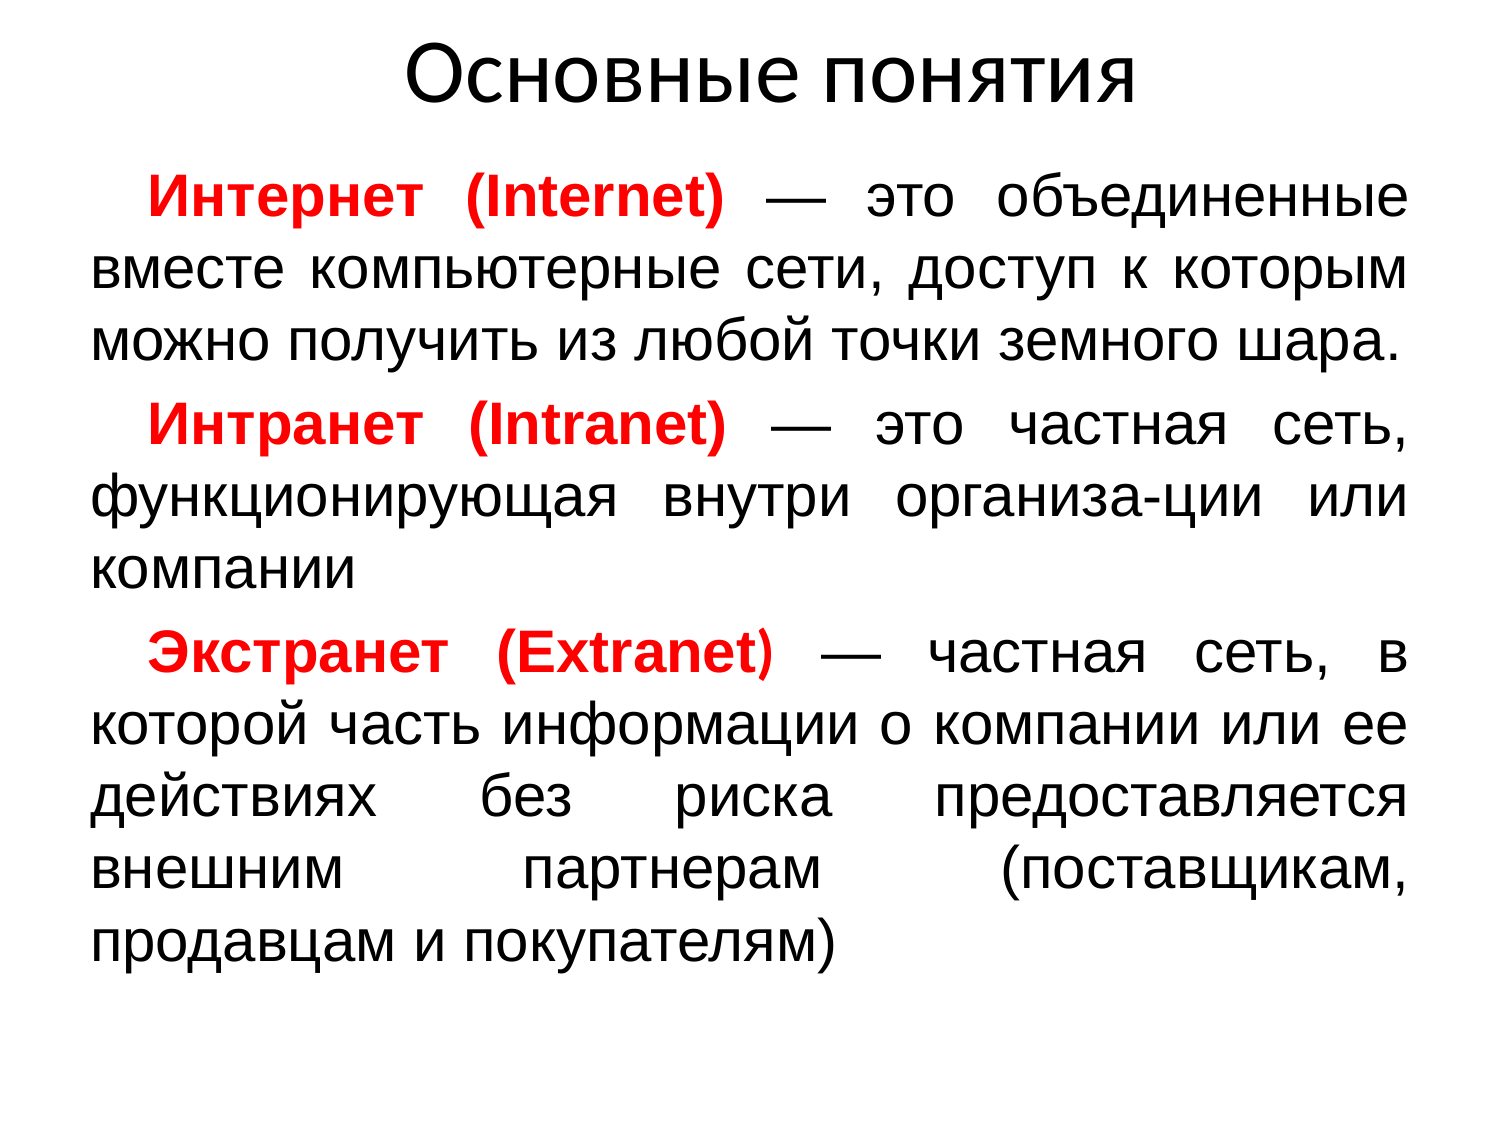

# Основные понятия
Интернет (Internet) — это объединенные вместе компьютерные сети, доступ к которым можно получить из любой точки земного шара.
Интранет (Intranet) — это частная сеть, функционирующая внутри организа-ции или компании
Экстранет (Extranet) — частная сеть, в которой часть информации о компании или ее действиях без риска предоставляется внешним партнерам (поставщикам, продавцам и покупателям)